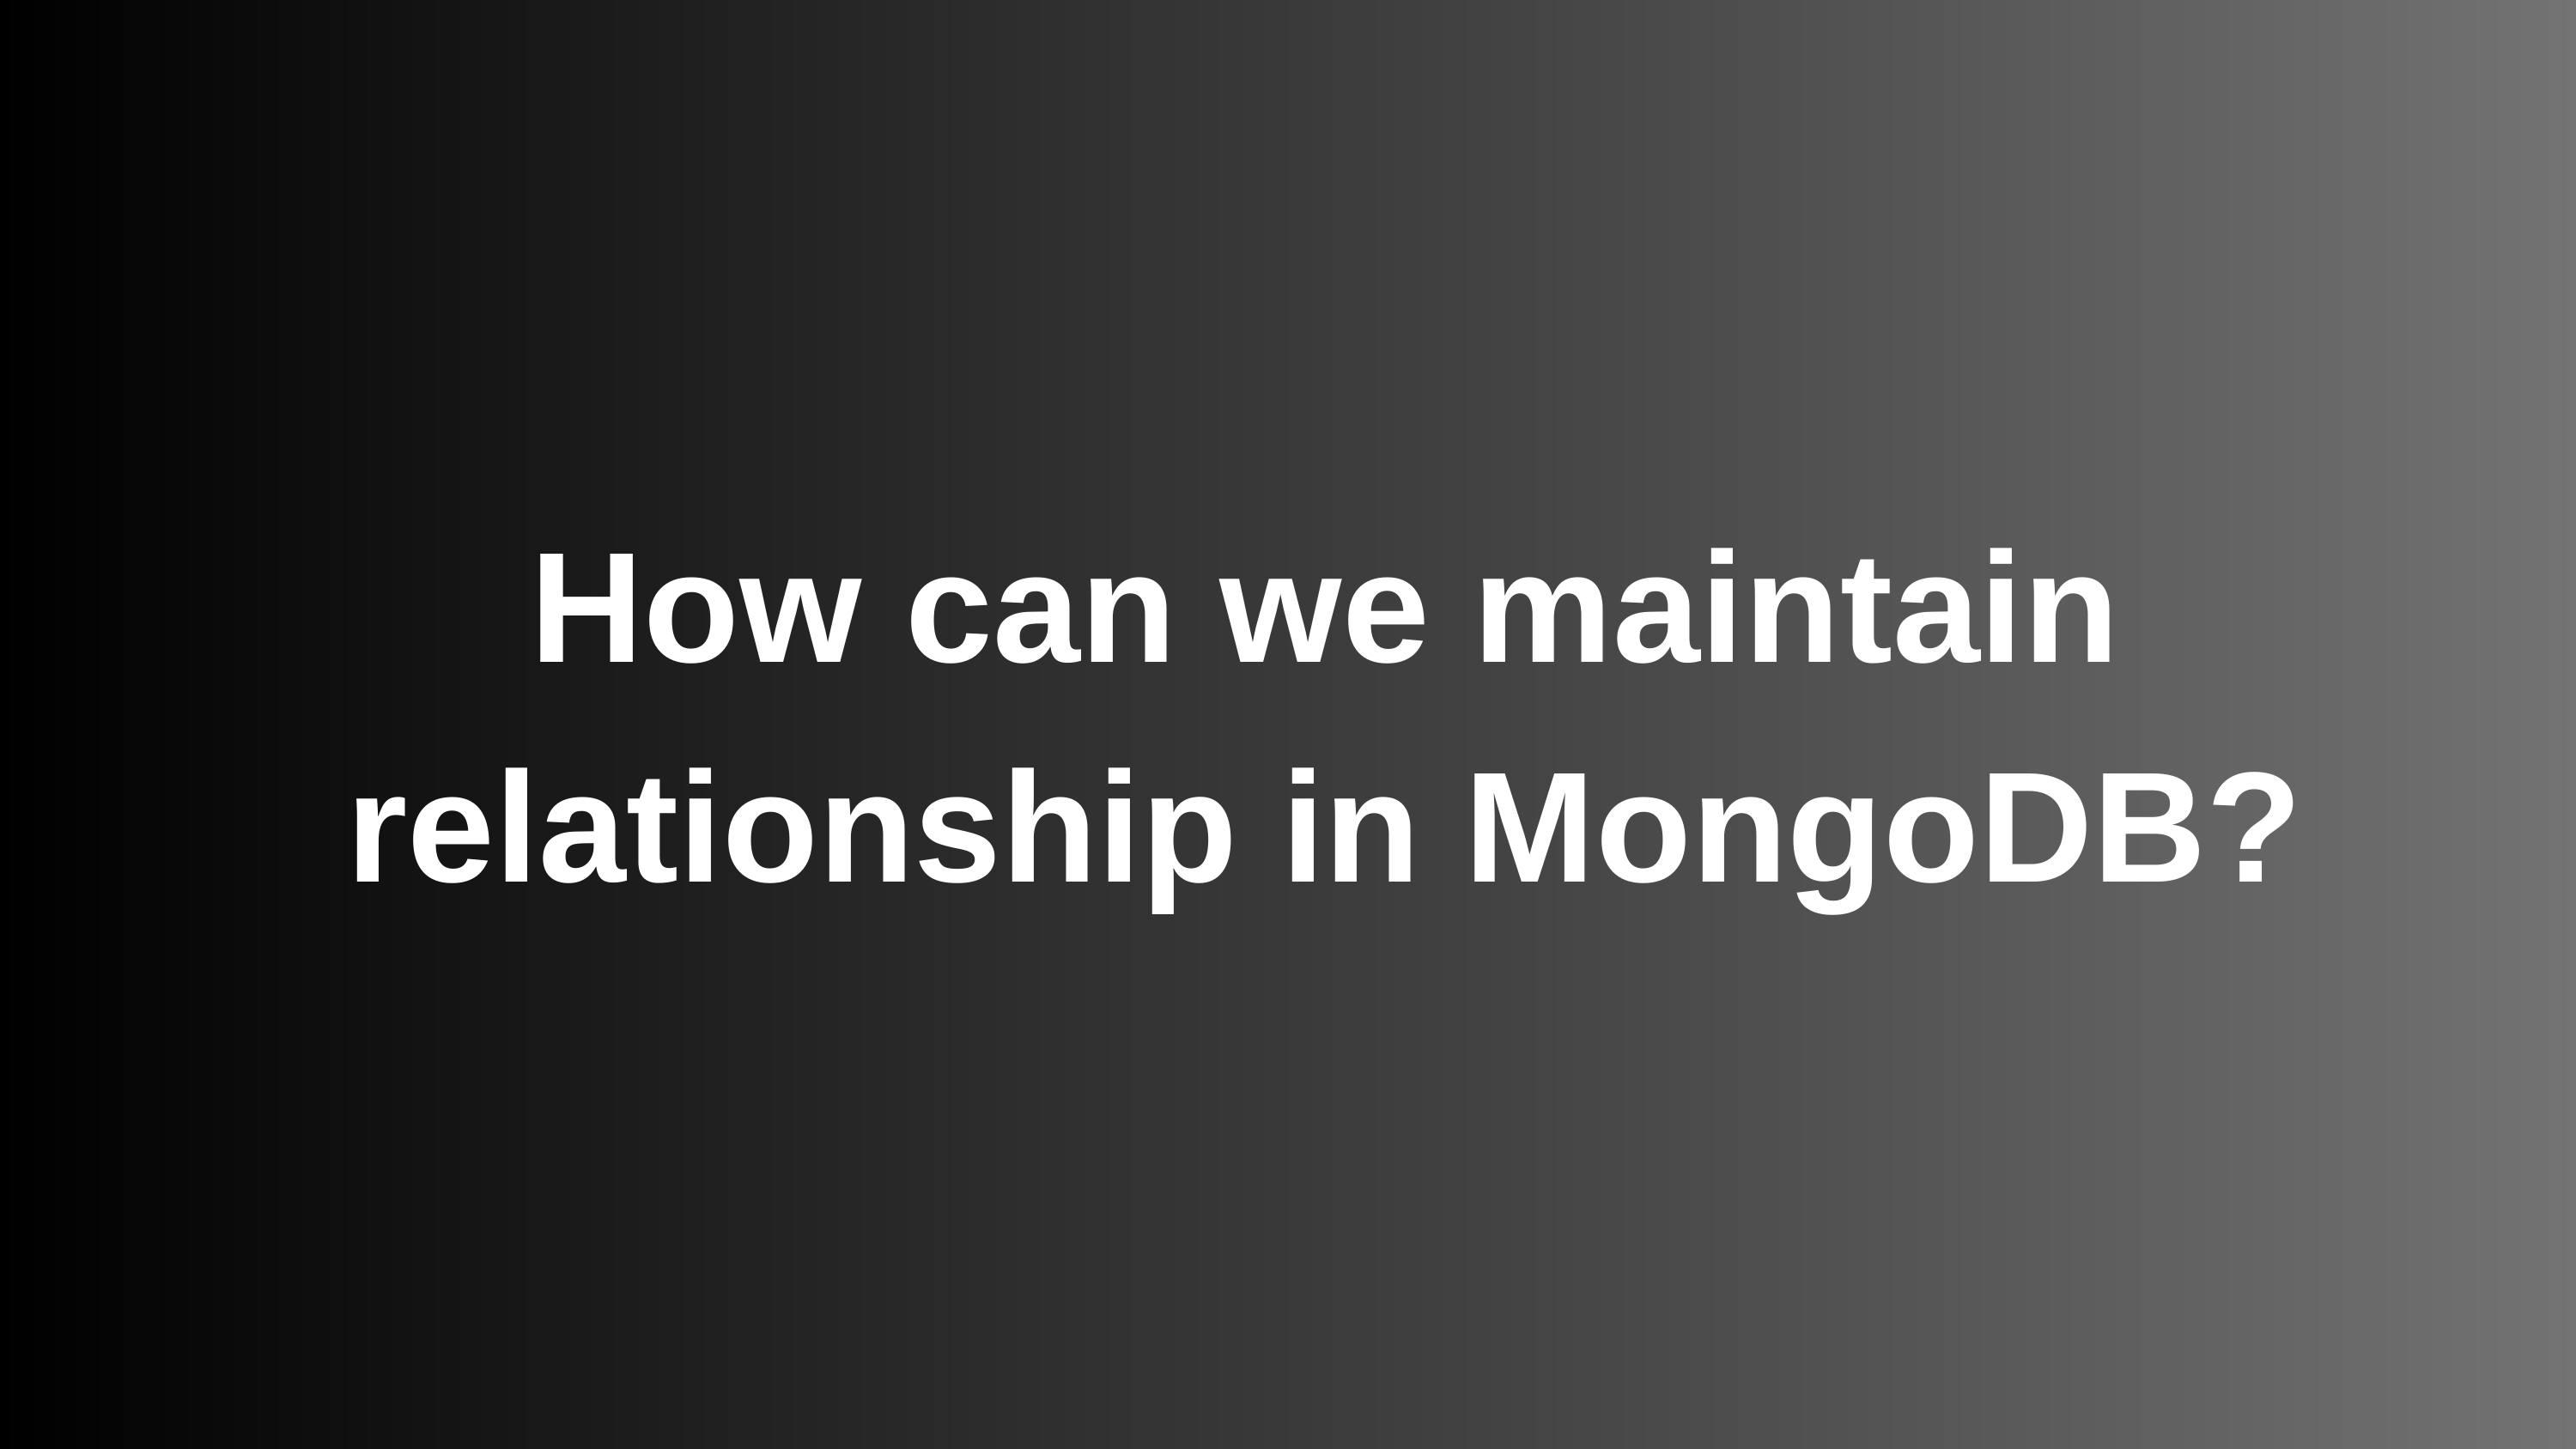

How can we maintain relationship in MongoDB?